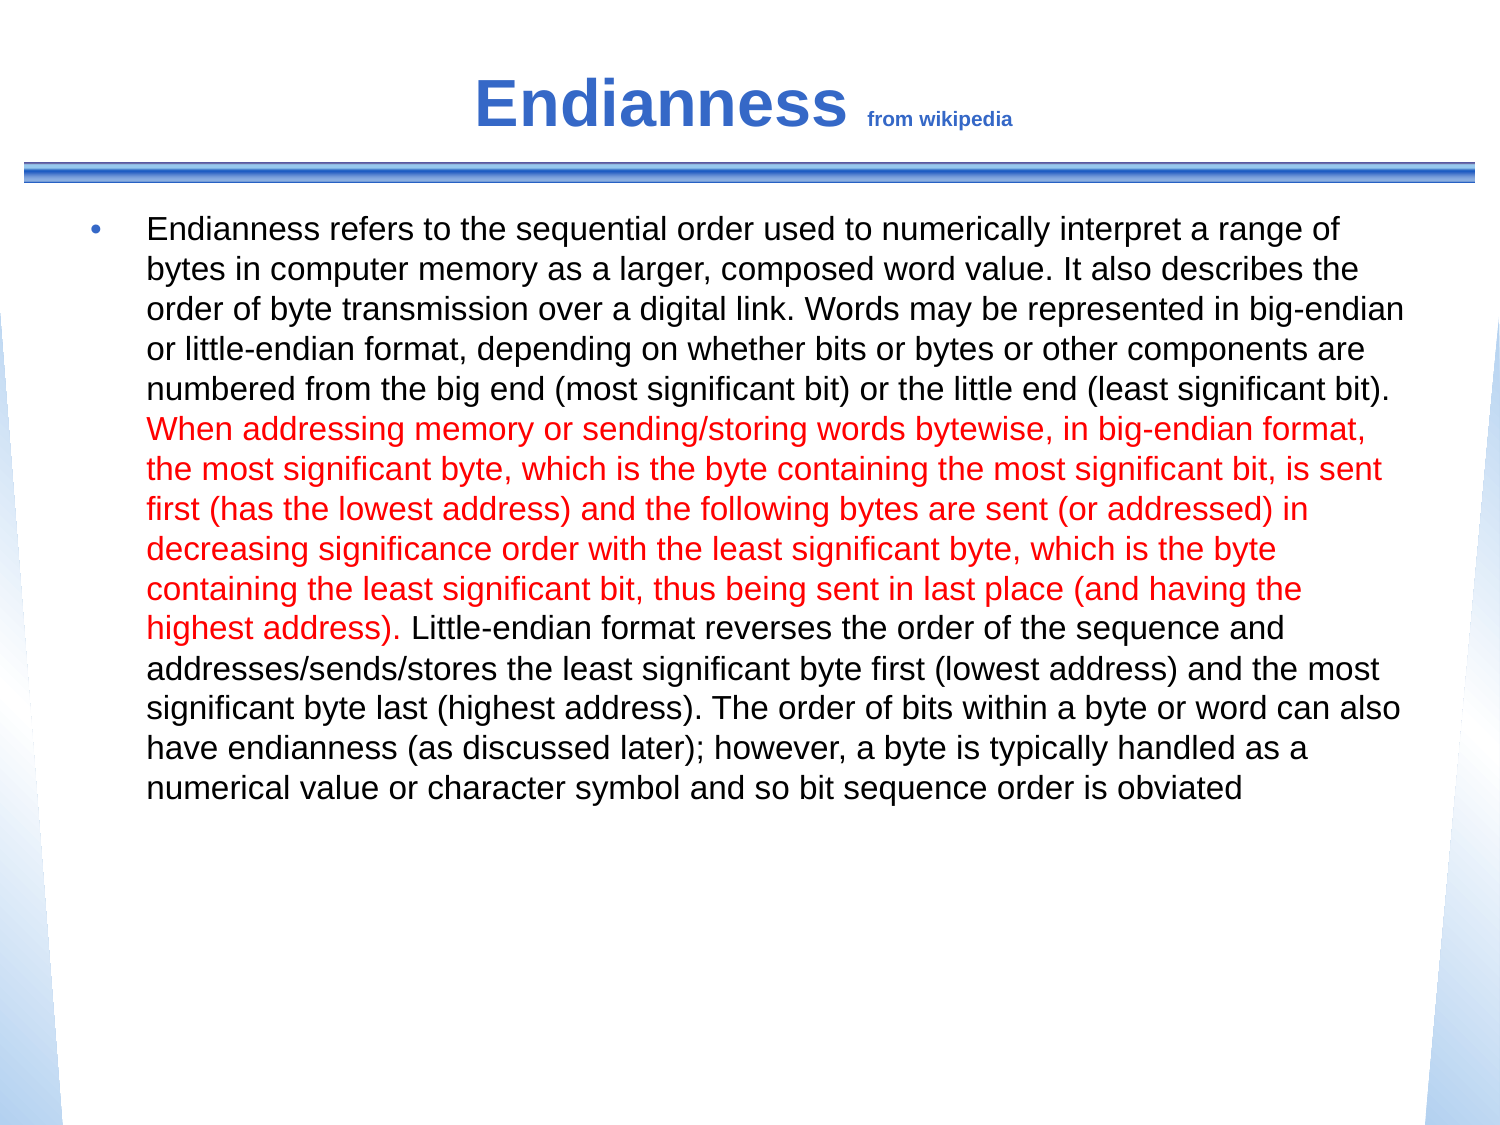

# Endianness from wikipedia
Endianness refers to the sequential order used to numerically interpret a range of bytes in computer memory as a larger, composed word value. It also describes the order of byte transmission over a digital link. Words may be represented in big-endian or little-endian format, depending on whether bits or bytes or other components are numbered from the big end (most significant bit) or the little end (least significant bit). When addressing memory or sending/storing words bytewise, in big-endian format, the most significant byte, which is the byte containing the most significant bit, is sent first (has the lowest address) and the following bytes are sent (or addressed) in decreasing significance order with the least significant byte, which is the byte containing the least significant bit, thus being sent in last place (and having the highest address). Little-endian format reverses the order of the sequence and addresses/sends/stores the least significant byte first (lowest address) and the most significant byte last (highest address). The order of bits within a byte or word can also have endianness (as discussed later); however, a byte is typically handled as a numerical value or character symbol and so bit sequence order is obviated